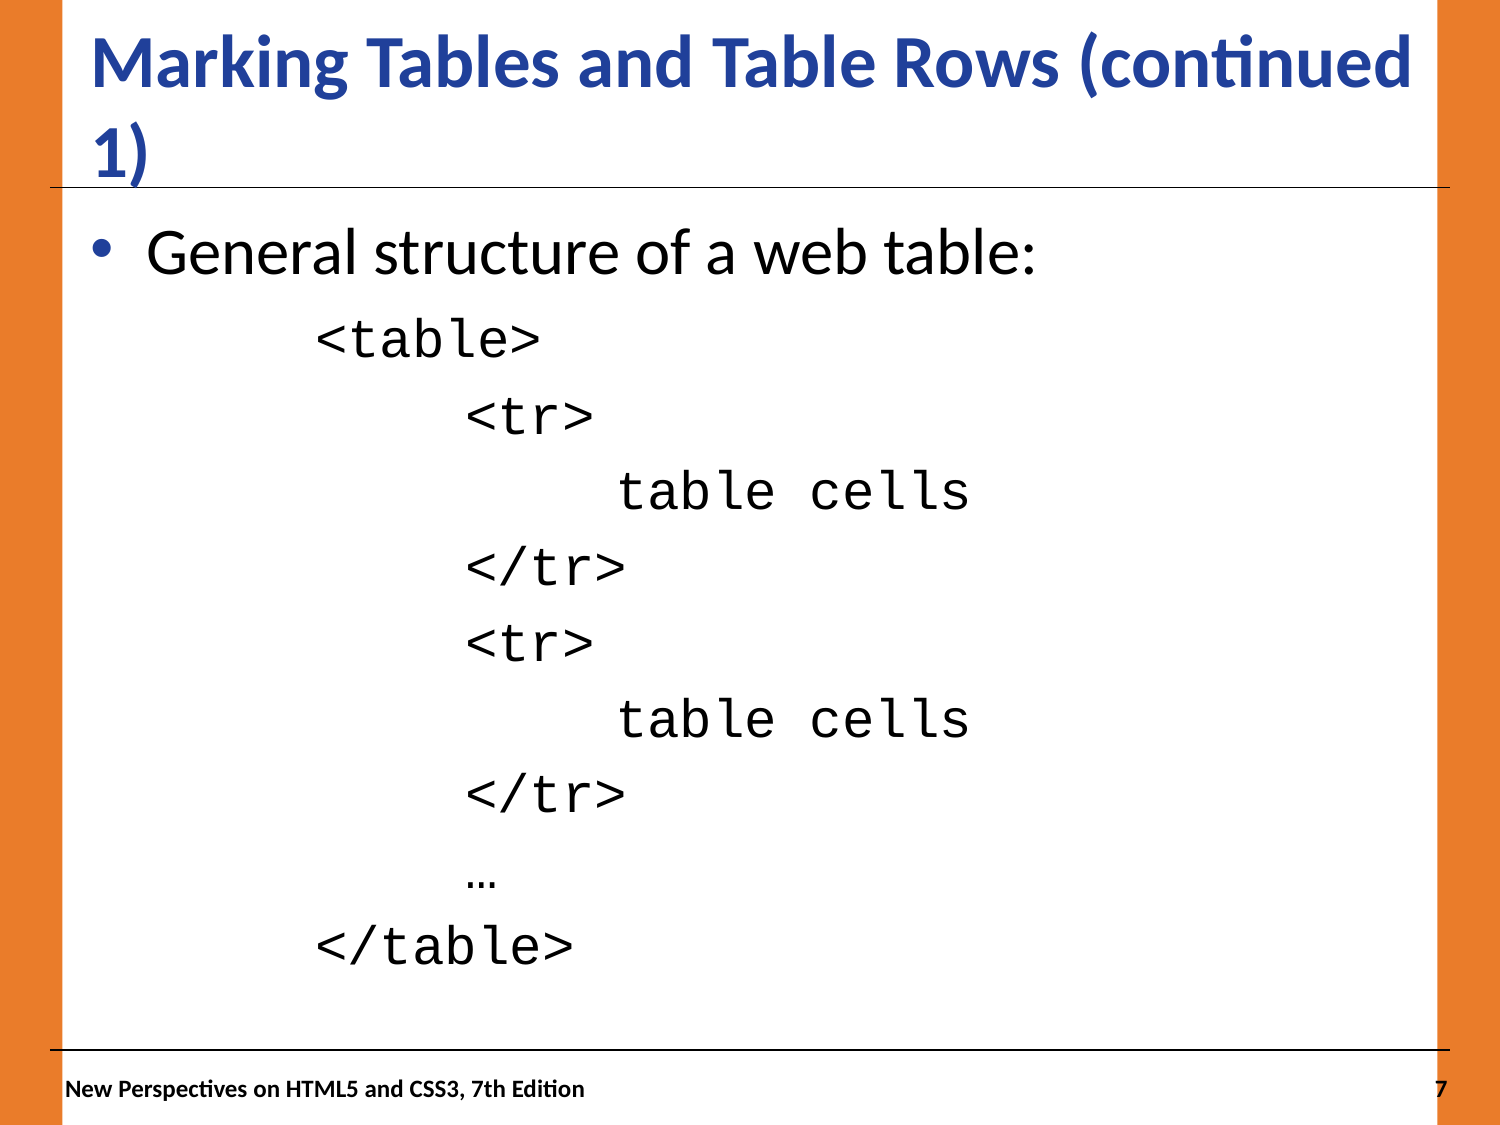

Marking Tables and Table Rows (continued 1)
General structure of a web table:
	<table>
		<tr>
			table cells
		</tr>
		<tr>
			table cells
		</tr>
		…
	</table>

New Perspectives on HTML5 and CSS3, 7th Edition
7